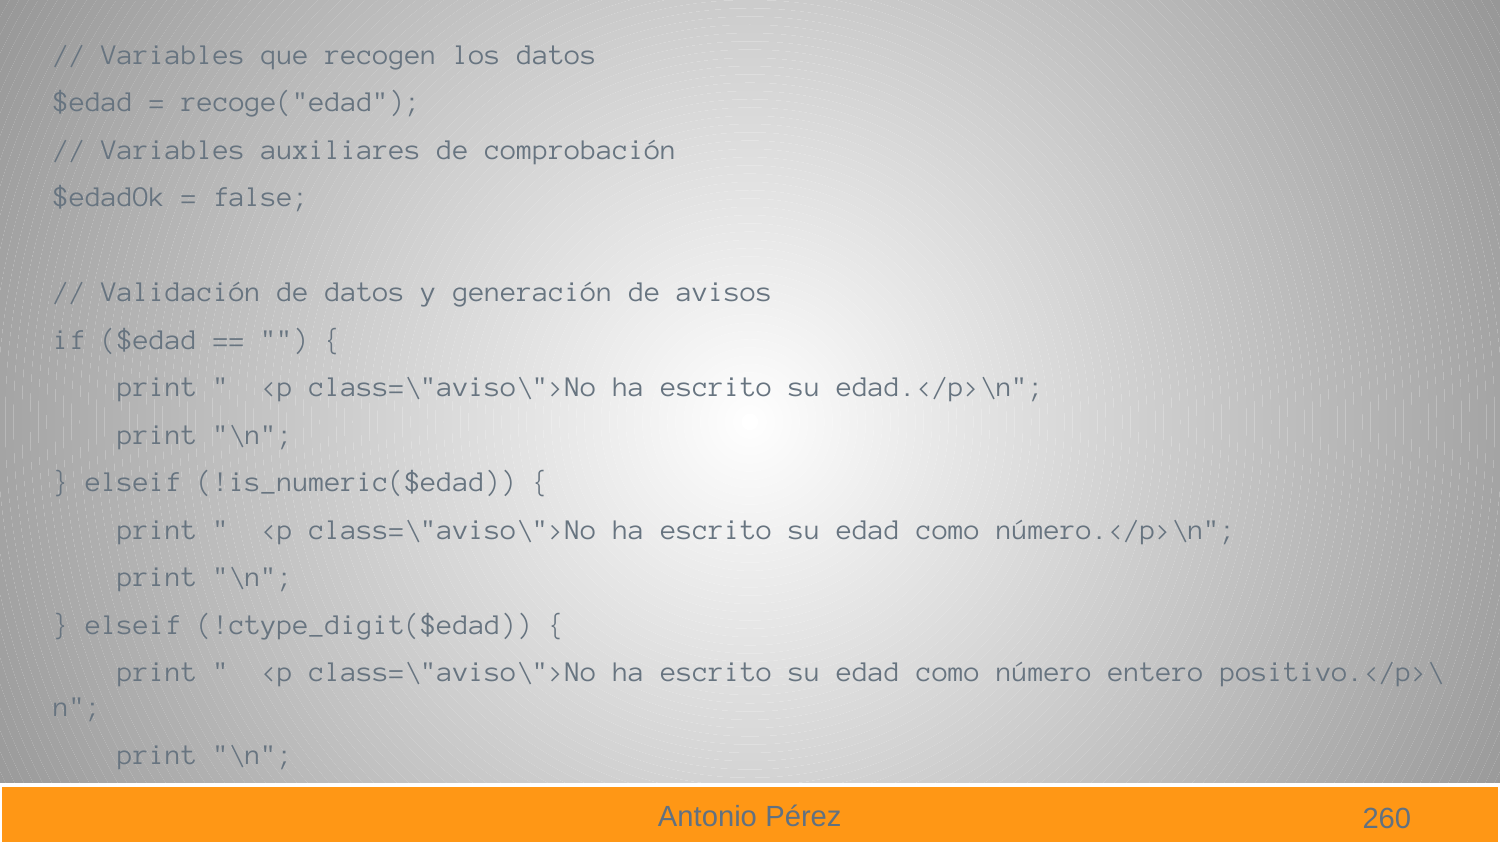

// Variables que recogen los datos
$edad = recoge("edad");
// Variables auxiliares de comprobación
$edadOk = false;

// Validación de datos y generación de avisos
if ($edad == "") {
    print "  <p class=\"aviso\">No ha escrito su edad.</p>\n";
    print "\n";
} elseif (!is_numeric($edad)) {
    print "  <p class=\"aviso\">No ha escrito su edad como número.</p>\n";
    print "\n";
} elseif (!ctype_digit($edad)) {
    print "  <p class=\"aviso\">No ha escrito su edad como número entero positivo.</p>\n";
    print "\n";

260